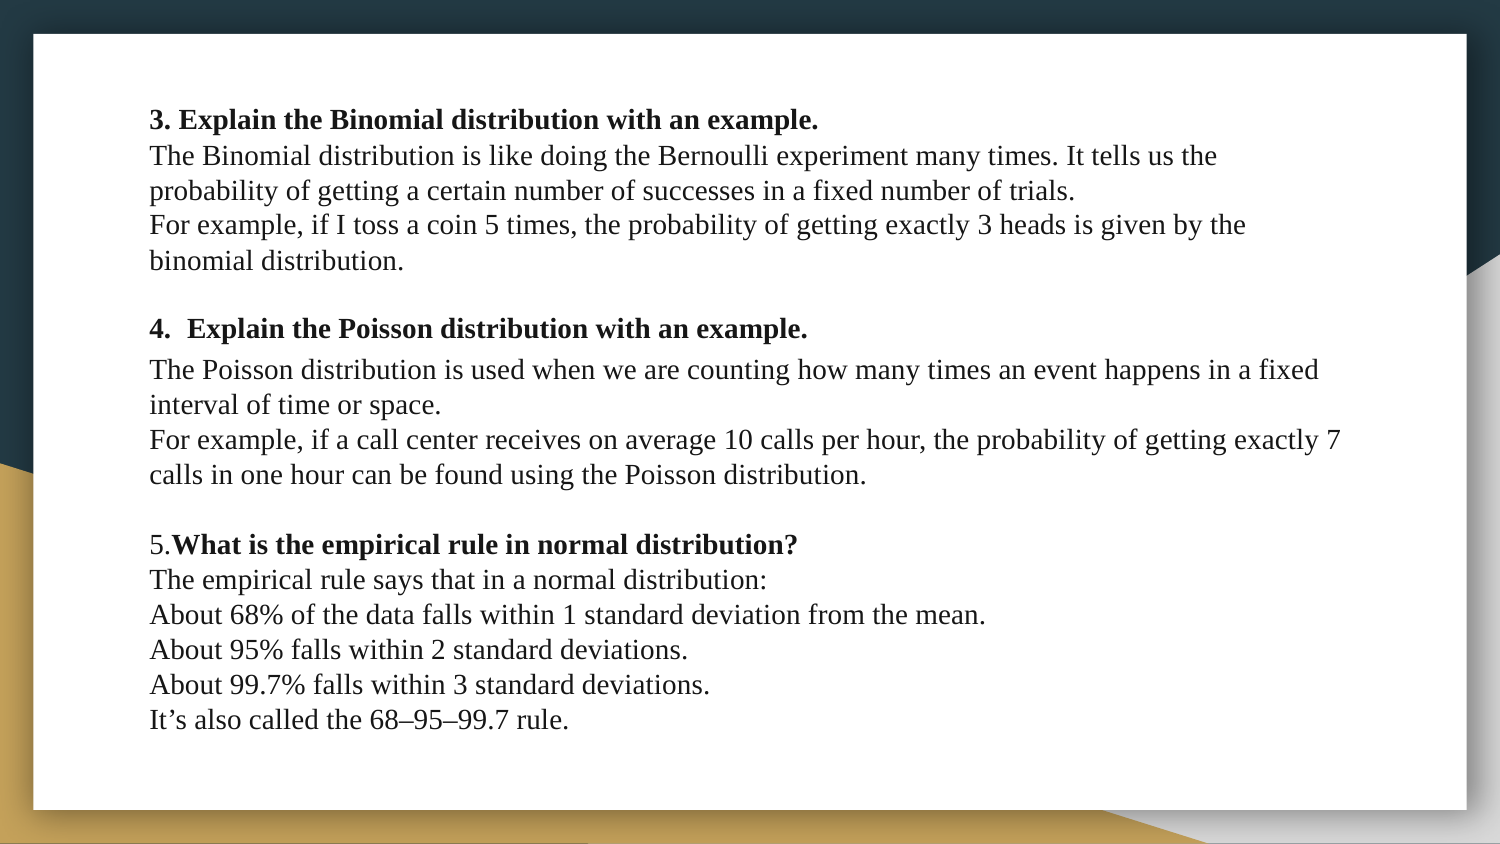

# 3. Explain the Binomial distribution with an example. The Binomial distribution is like doing the Bernoulli experiment many times. It tells us the probability of getting a certain number of successes in a fixed number of trials. For example, if I toss a coin 5 times, the probability of getting exactly 3 heads is given by the binomial distribution. 4. Explain the Poisson distribution with an example. The Poisson distribution is used when we are counting how many times an event happens in a fixed interval of time or space. For example, if a call center receives on average 10 calls per hour, the probability of getting exactly 7 calls in one hour can be found using the Poisson distribution. 5.What is the empirical rule in normal distribution? The empirical rule says that in a normal distribution: About 68% of the data falls within 1 standard deviation from the mean. About 95% falls within 2 standard deviations. About 99.7% falls within 3 standard deviations. It’s also called the 68–95–99.7 rule.